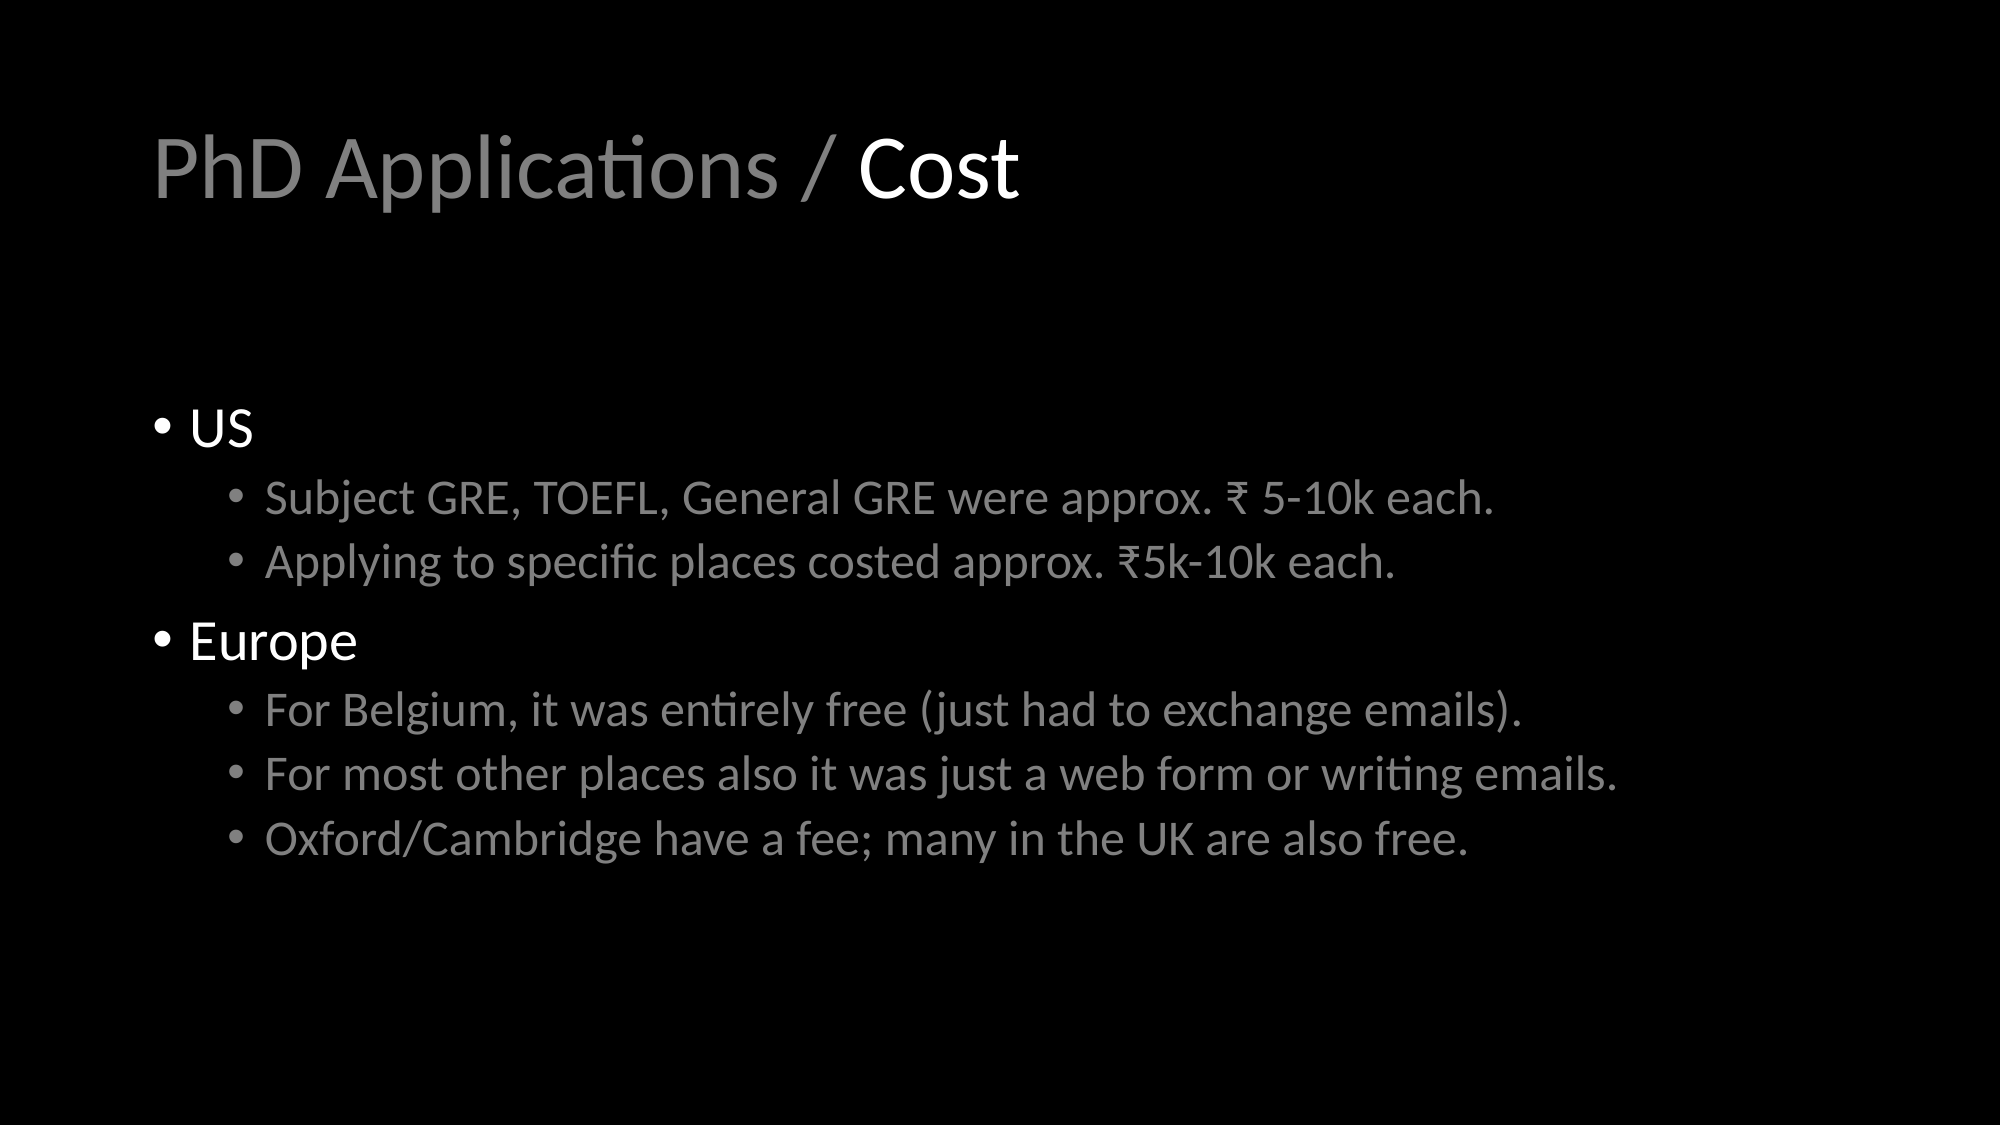

# PhD Applications / Cost

US
Subject GRE, TOEFL, General GRE were approx. ₹ 5-10k each.
Applying to specific places costed approx. ₹5k-10k each.
Europe
For Belgium, it was entirely free (just had to exchange emails).
For most other places also it was just a web form or writing emails.
Oxford/Cambridge have a fee; many in the UK are also free.